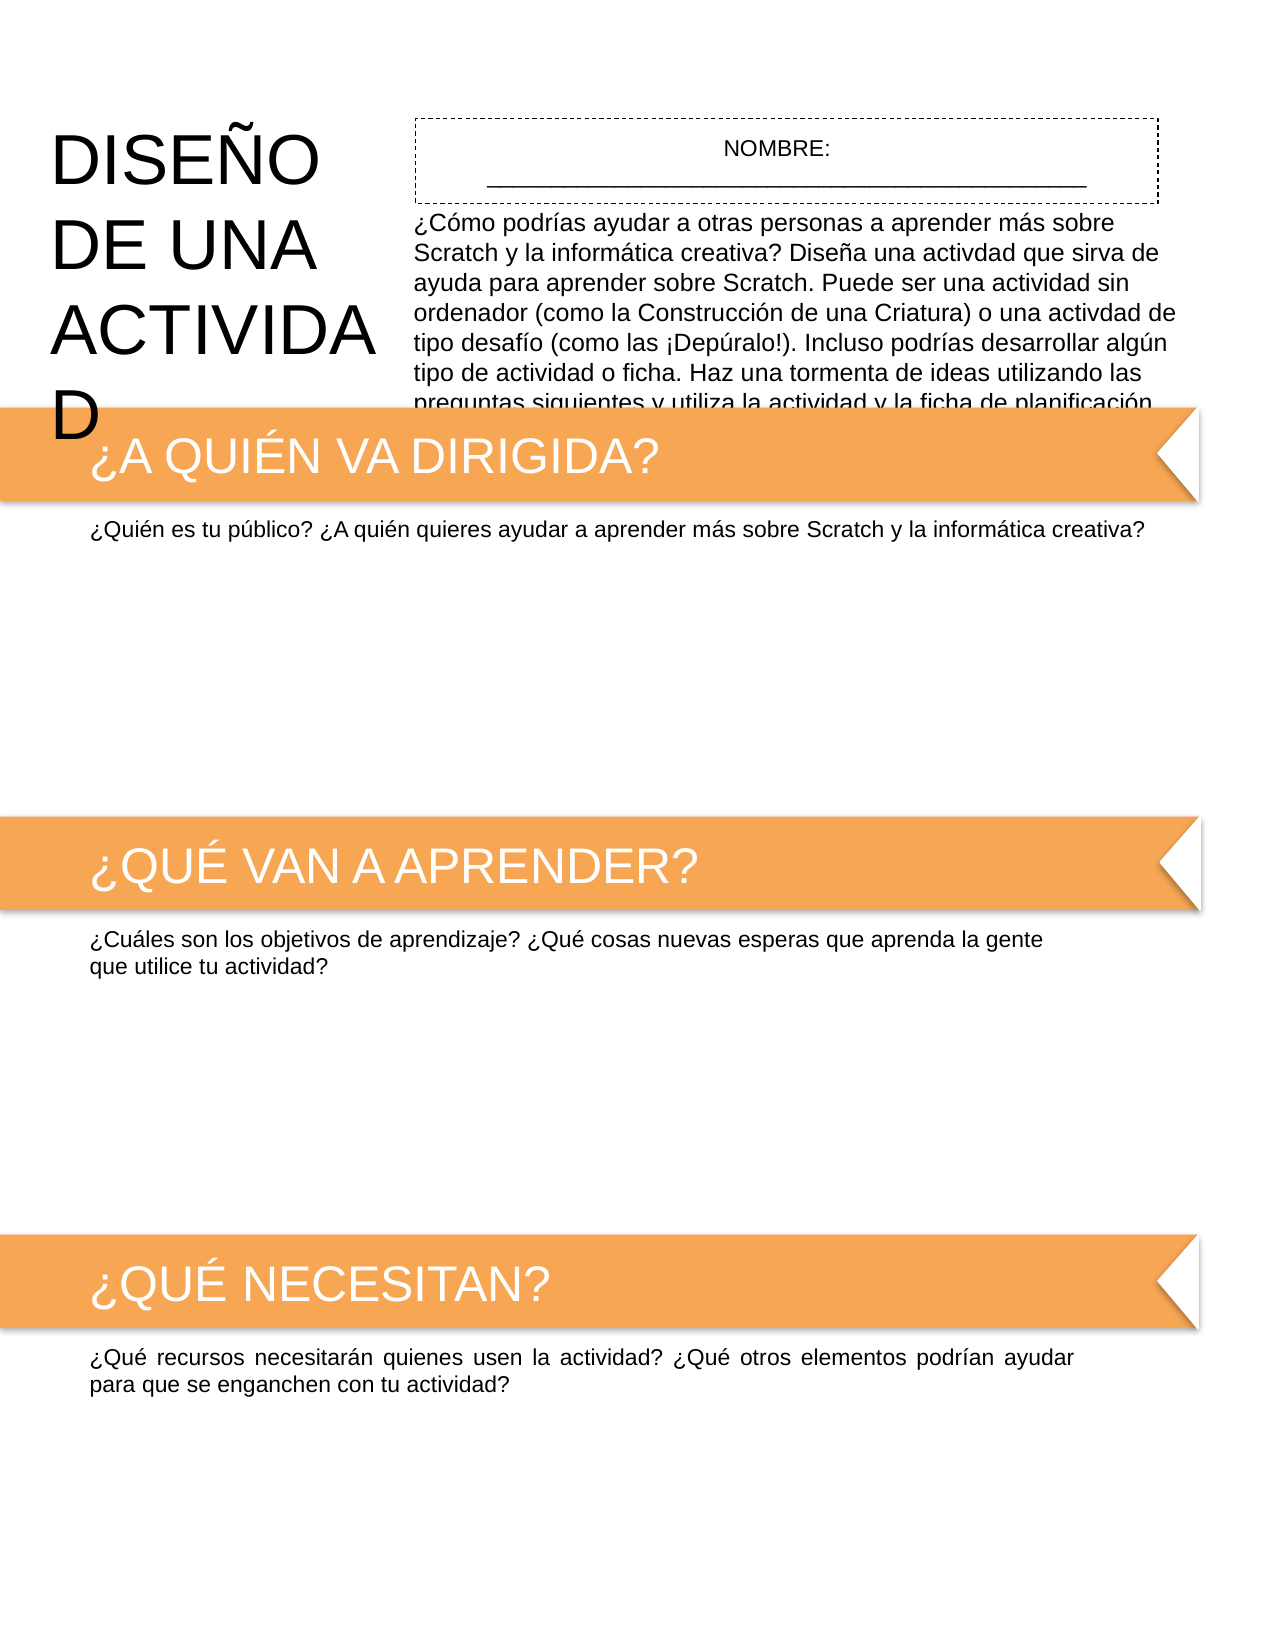

DISEÑO DE UNA ACTIVIDAD
NOMBRE:    _______________________________________________
¿Cómo podrías ayudar a otras personas a aprender más sobre Scratch y la informática creativa? Diseña una activdad que sirva de ayuda para aprender sobre Scratch. Puede ser una actividad sin ordenador (como la Construcción de una Criatura) o una activdad de tipo desafío (como las ¡Depúralo!). Incluso podrías desarrollar algún tipo de actividad o ficha. Haz una tormenta de ideas utilizando las preguntas siguientes y utiliza la actividad y la ficha de planificación para dar más detalles.

¿A QUIÉN VA DIRIGIDA?

¿Quién es tu público? ¿A quién quieres ayudar a aprender más sobre Scratch y la informática creativa?

¿QUÉ VAN A APRENDER?

¿Cuáles son los objetivos de aprendizaje? ¿Qué cosas nuevas esperas que aprenda la gente que utilice tu actividad?

¿QUÉ NECESITAN?

TIPS & TRICKS
¿Qué recursos necesitarán quienes usen la actividad? ¿Qué otros elementos podrían ayudar para que se enganchen con tu actividad?